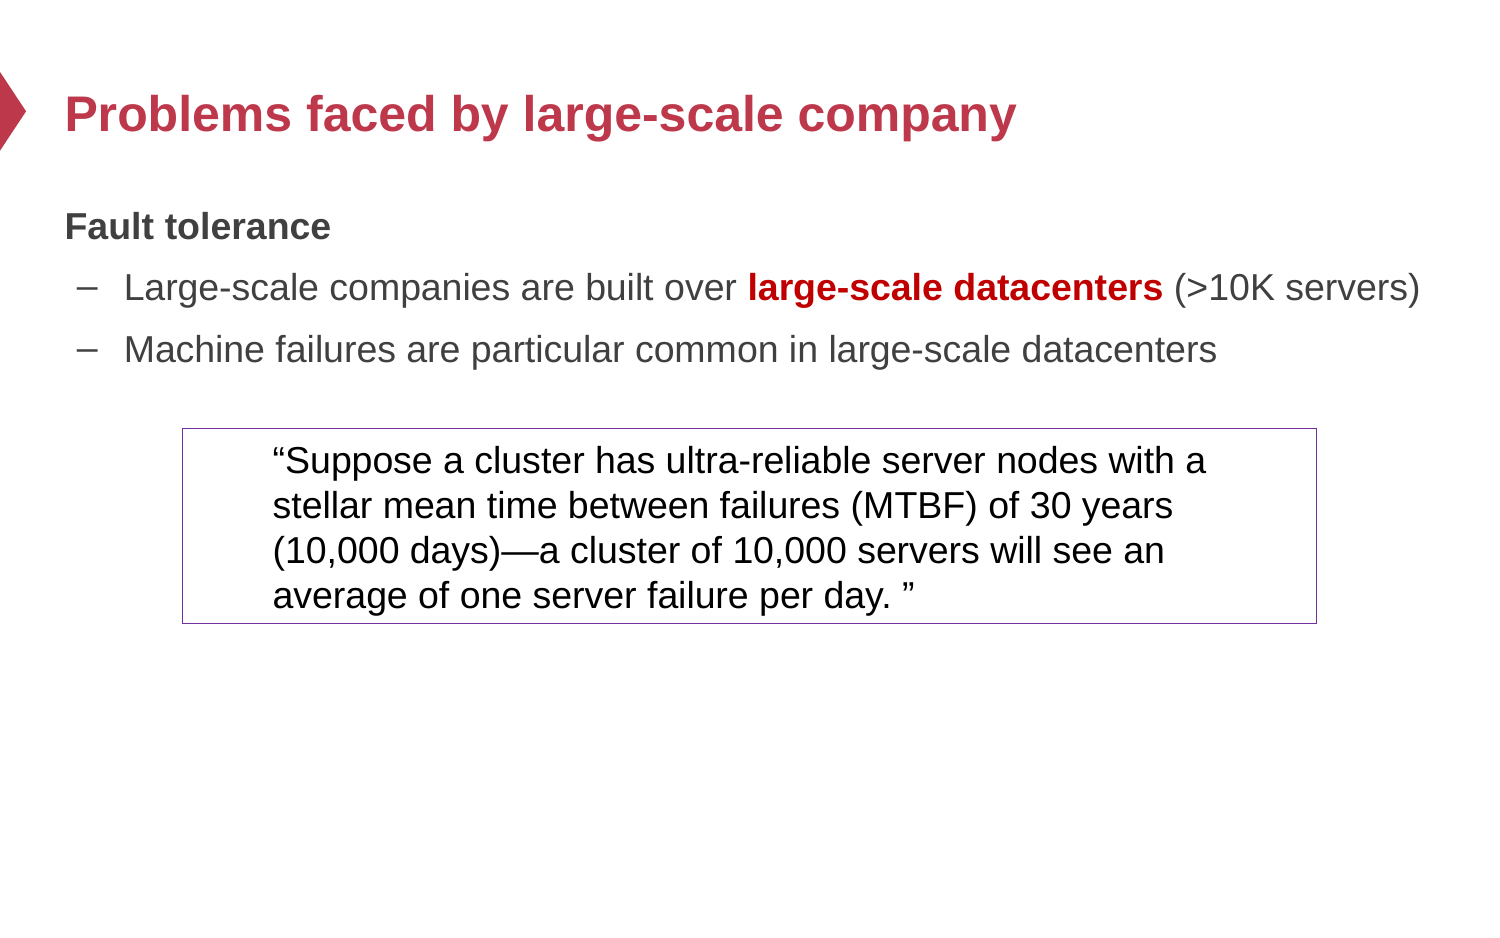

# Problems faced by large-scale company
Fault tolerance
Large-scale companies are built over large-scale datacenters (>10K servers)
Machine failures are particular common in large-scale datacenters
“Suppose a cluster has ultra-reliable server nodes with a stellar mean time between failures (MTBF) of 30 years (10,000 days)—a cluster of 10,000 servers will see an average of one server failure per day. ”
9